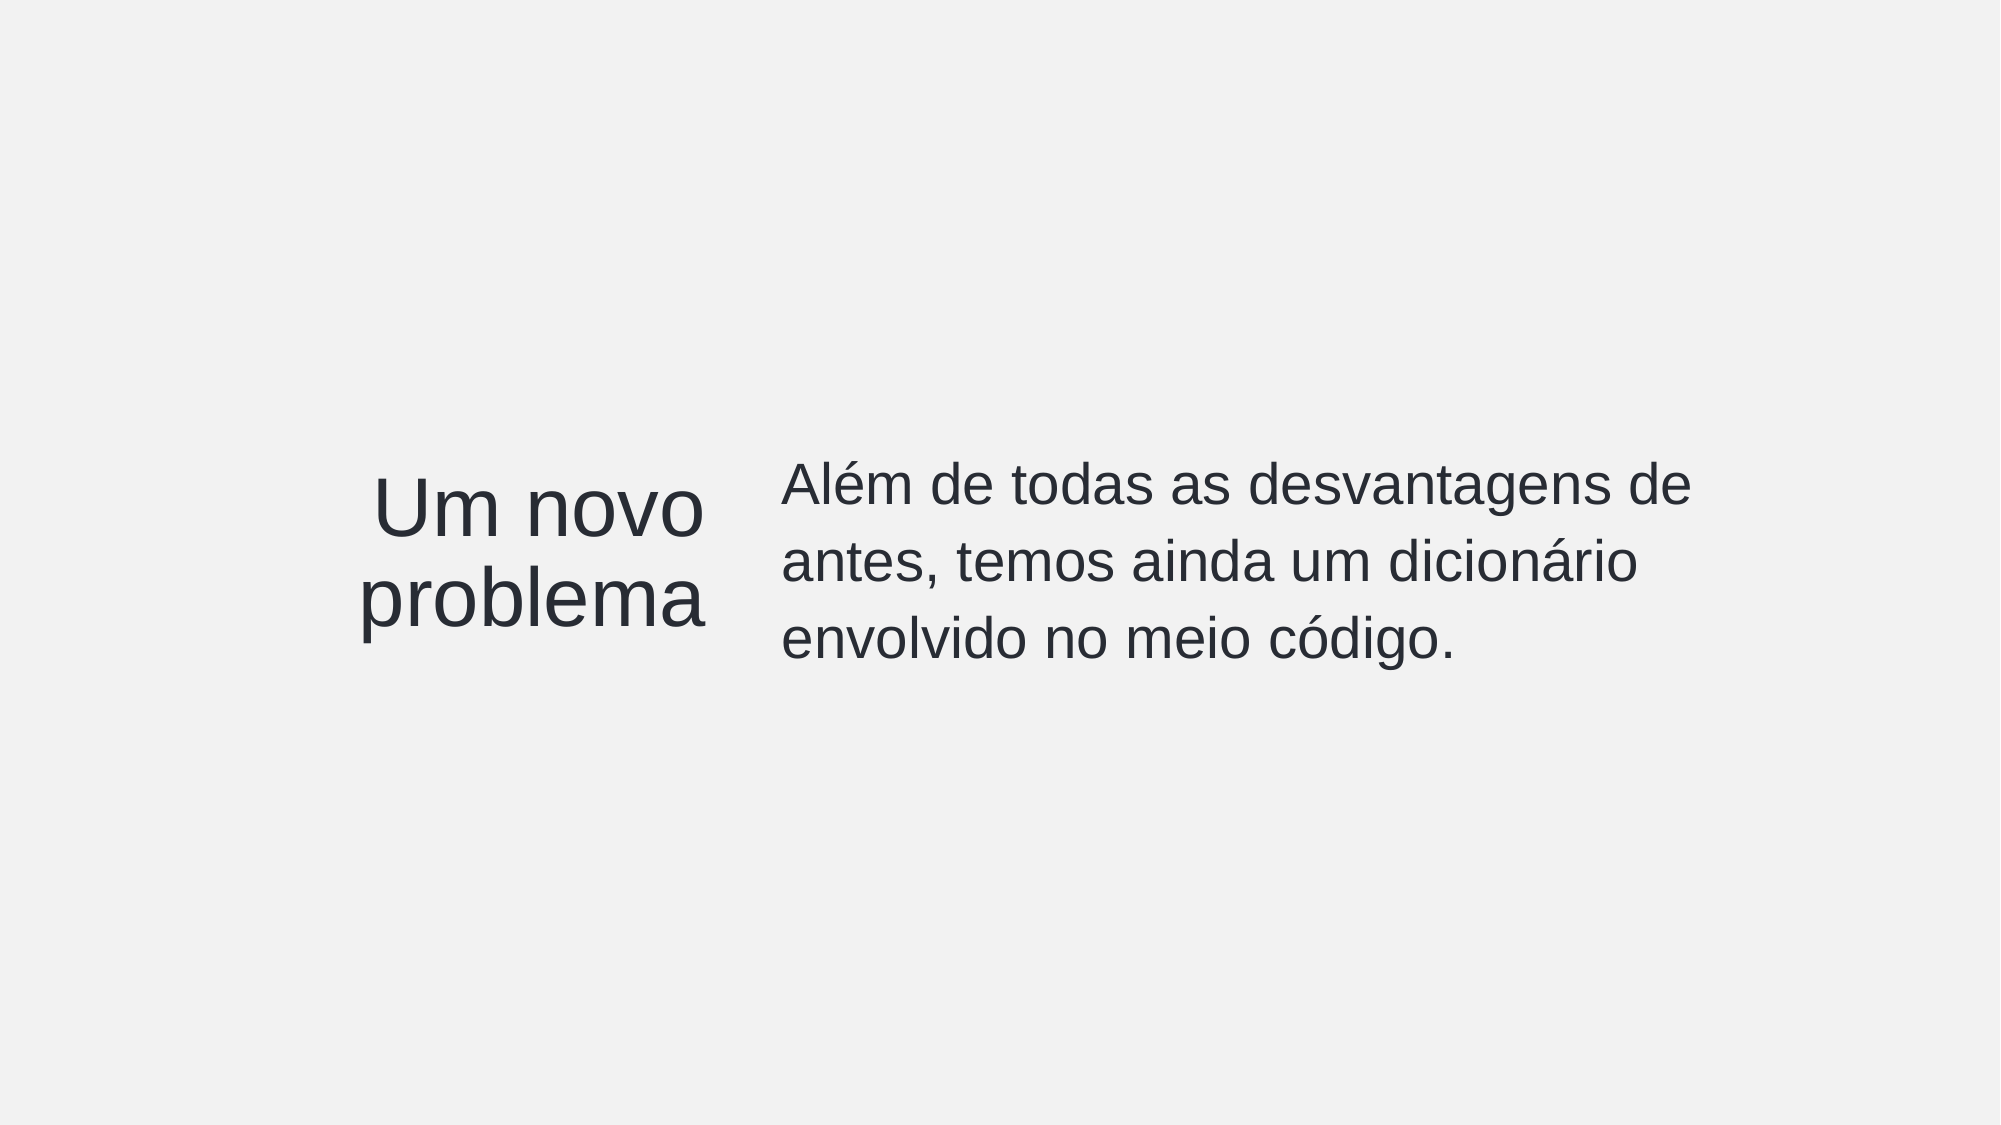

Além de todas as desvantagens de antes, temos ainda um dicionário envolvido no meio código.
# Um novo problema